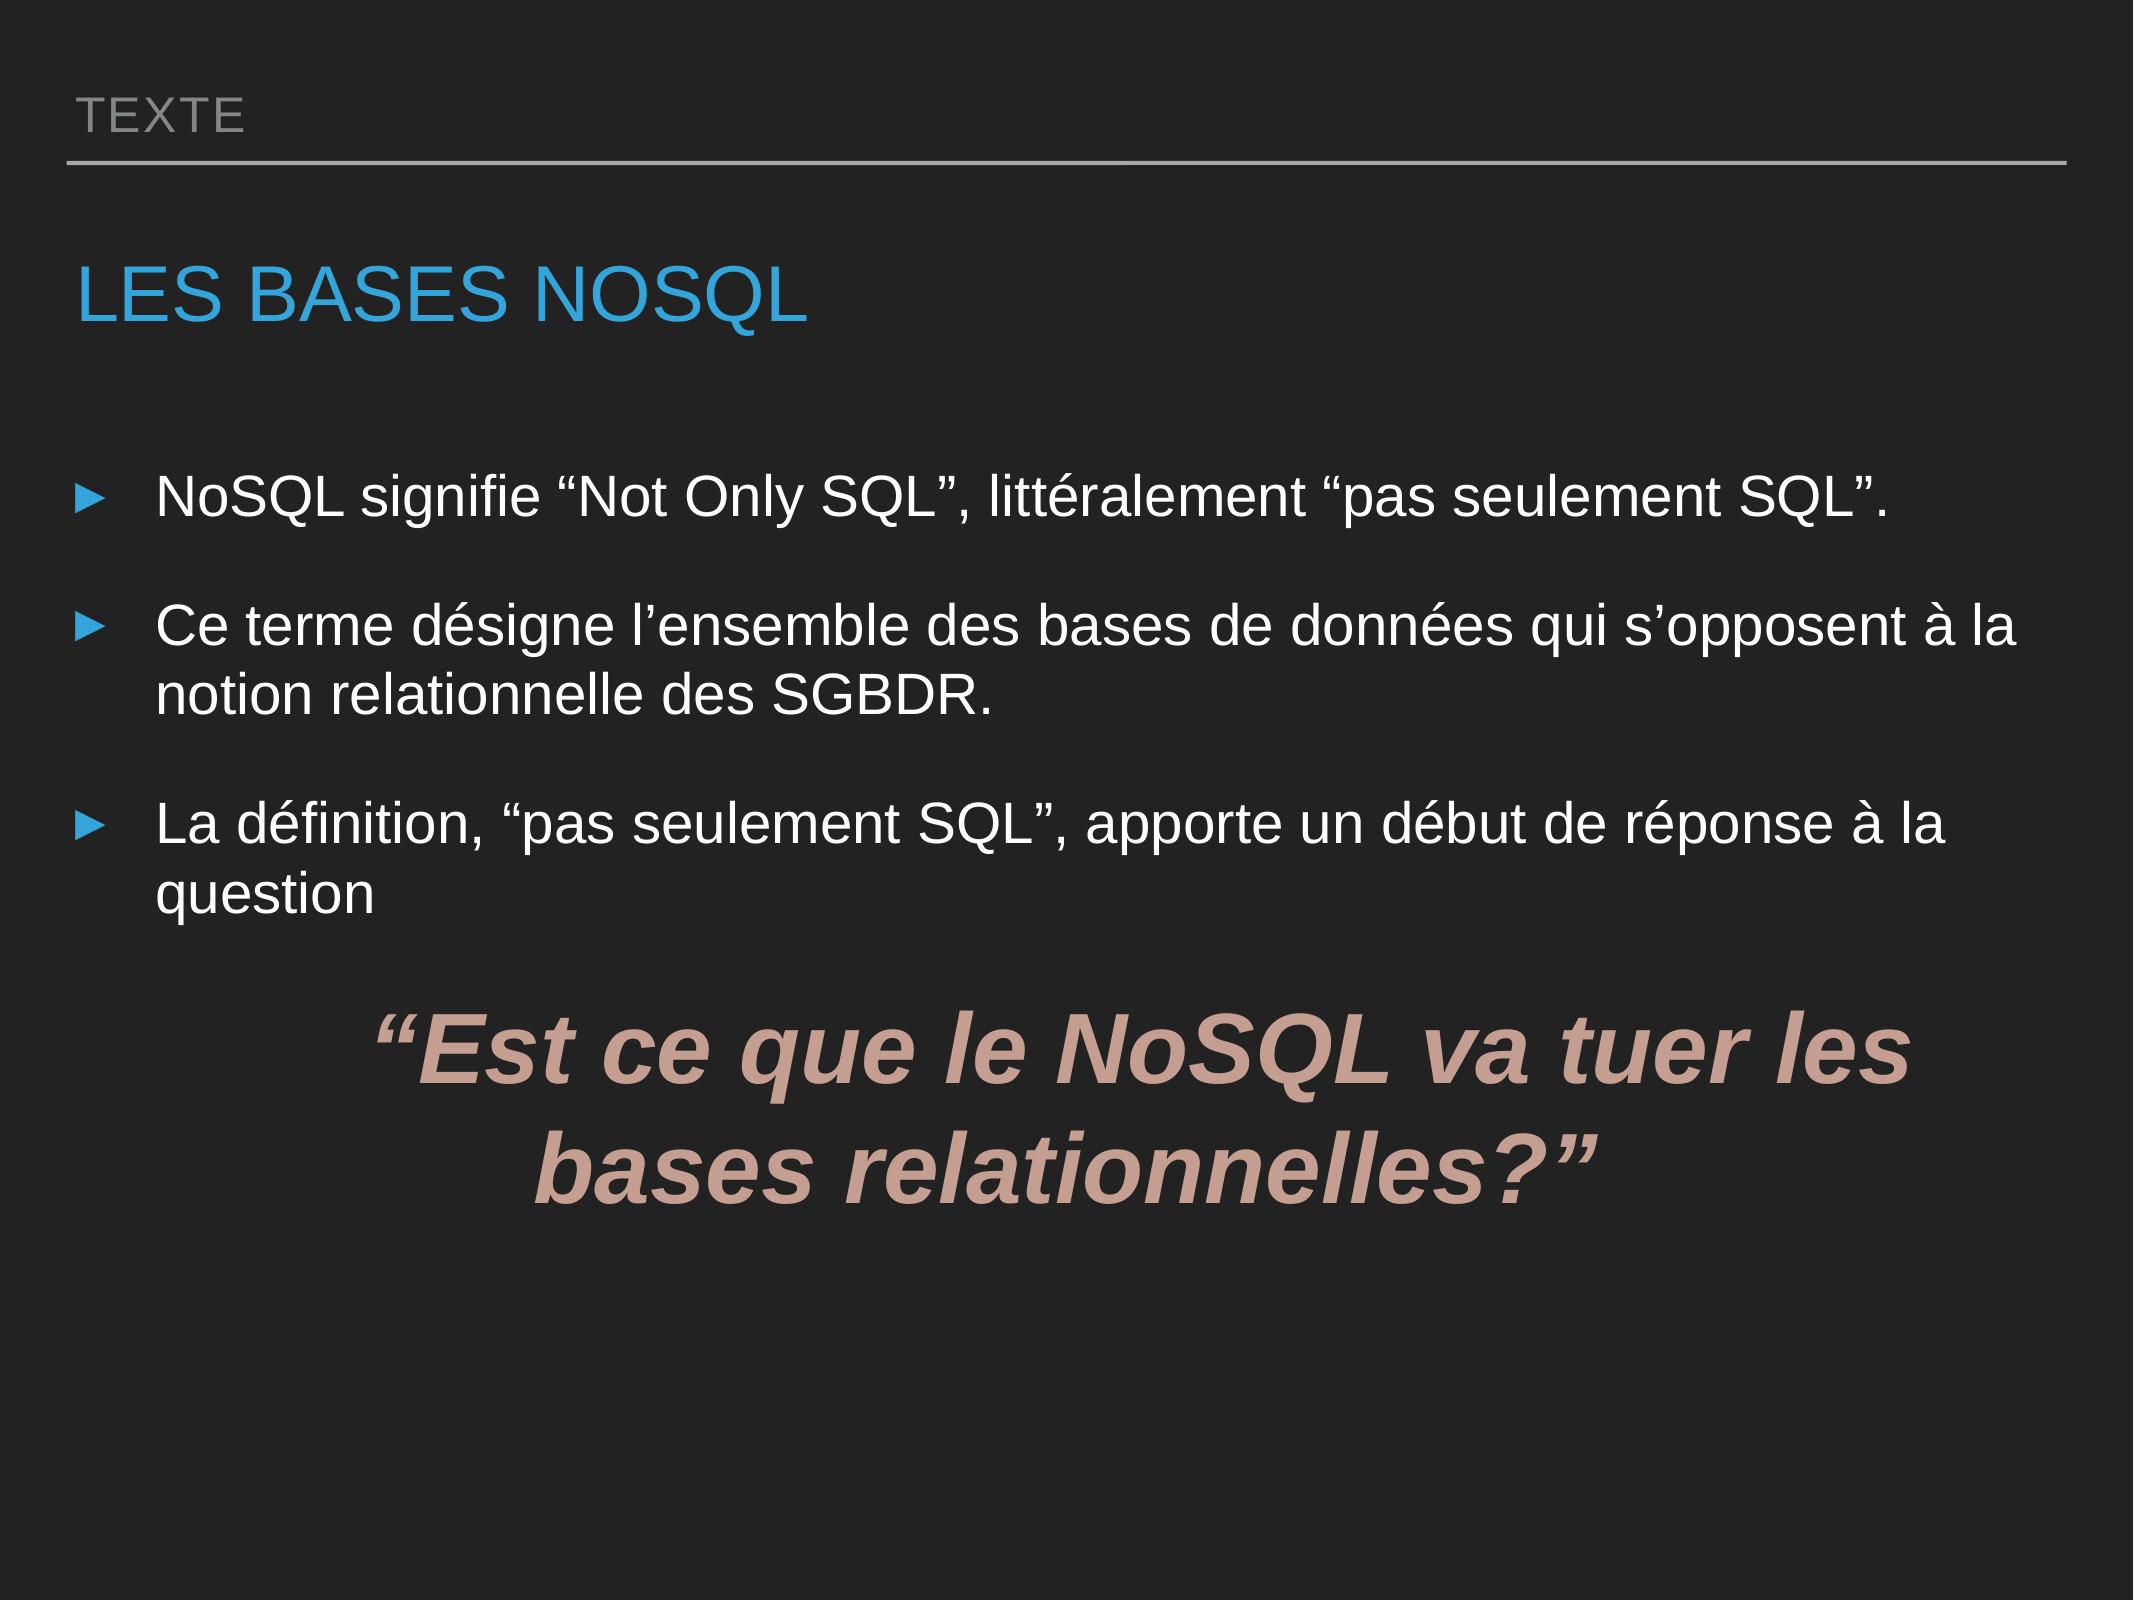

Texte
# Les bases NoSQL
NoSQL signifie “Not Only SQL”, littéralement “pas seulement SQL”.
Ce terme désigne l’ensemble des bases de données qui s’opposent à la notion relationnelle des SGBDR.
La définition, “pas seulement SQL”, apporte un début de réponse à la question
	“Est ce que le NoSQL va tuer les bases relationnelles?”